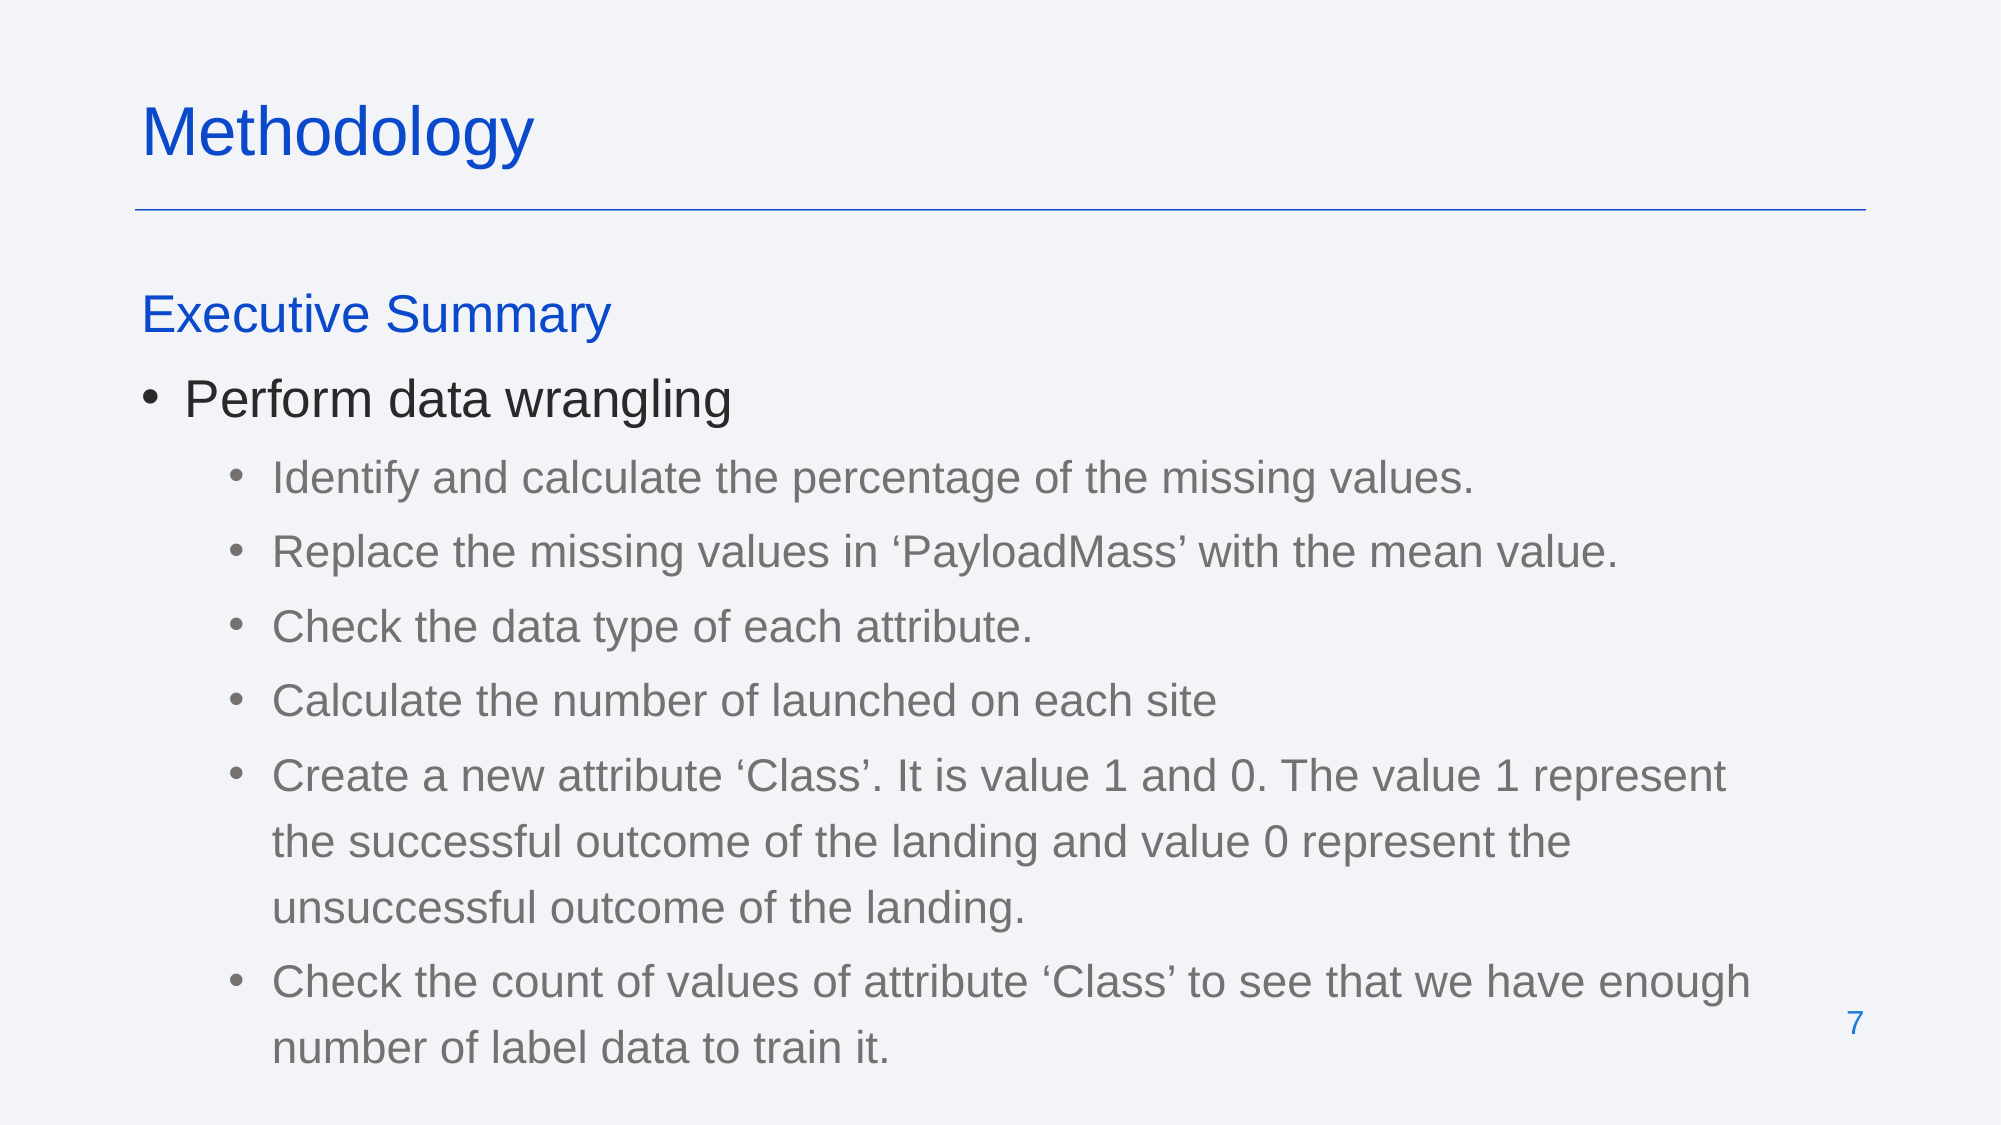

Methodology
Executive Summary
Perform data wrangling
Identify and calculate the percentage of the missing values.
Replace the missing values in ‘PayloadMass’ with the mean value.
Check the data type of each attribute.
Calculate the number of launched on each site
Create a new attribute ‘Class’. It is value 1 and 0. The value 1 represent the successful outcome of the landing and value 0 represent the unsuccessful outcome of the landing.
Check the count of values of attribute ‘Class’ to see that we have enough number of label data to train it.

7